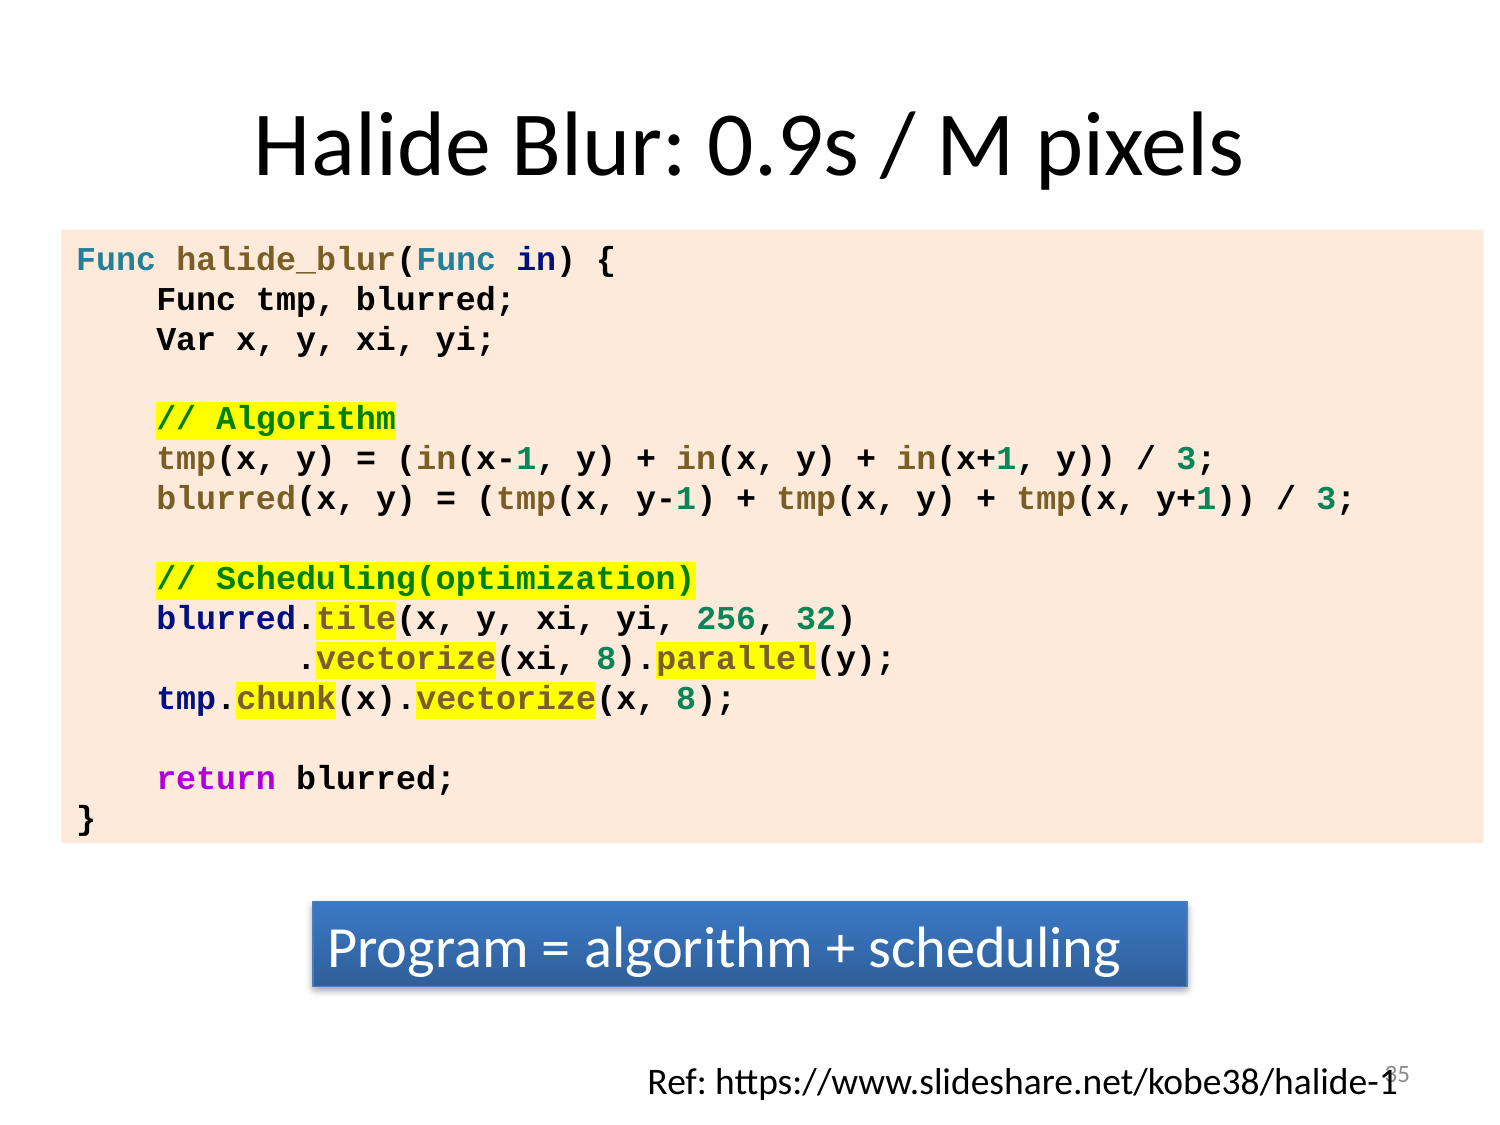

# Halide Blur: 0.9s / M pixels
Func halide_blur(Func in) {
    Func tmp, blurred;
    Var x, y, xi, yi;
    // Algorithm
    tmp(x, y) = (in(x-1, y) + in(x, y) + in(x+1, y)) / 3;
    blurred(x, y) = (tmp(x, y-1) + tmp(x, y) + tmp(x, y+1)) / 3;
    // Scheduling(optimization)
    blurred.tile(x, y, xi, yi, 256, 32)
           .vectorize(xi, 8).parallel(y);
    tmp.chunk(x).vectorize(x, 8);
    return blurred;
}
Program = algorithm + scheduling
35
Ref: https://www.slideshare.net/kobe38/halide-1